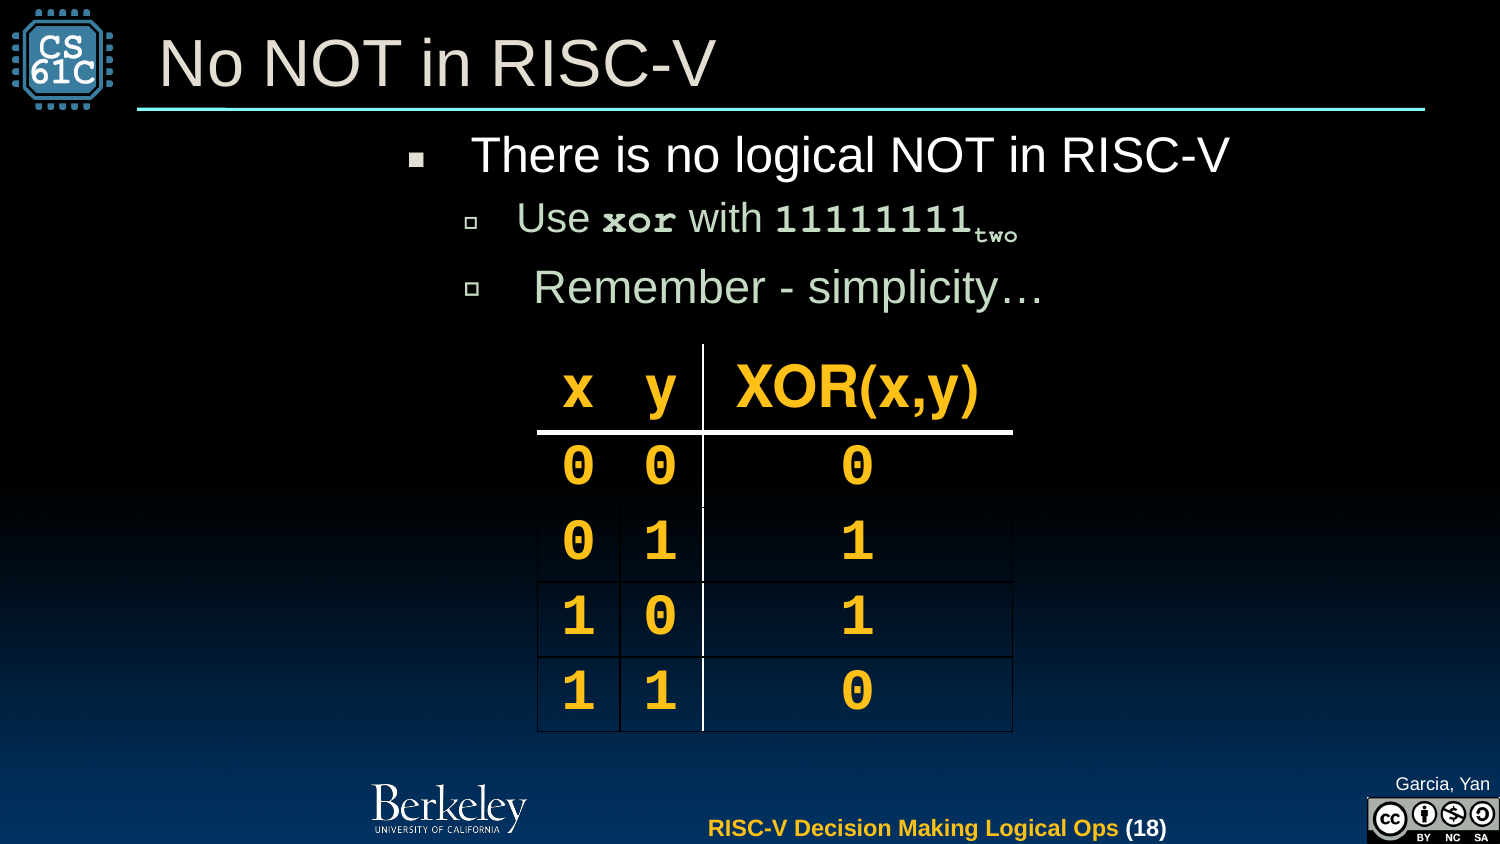

# No NOT in RISC-V
 There is no logical NOT in RISC-V
 Use xor with 11111111two
 Remember - simplicity…
| x | y | XOR(x,y) |
| --- | --- | --- |
| 0 | 0 | 0 |
| 0 | 1 | 1 |
| 1 | 0 | 1 |
| 1 | 1 | 0 |